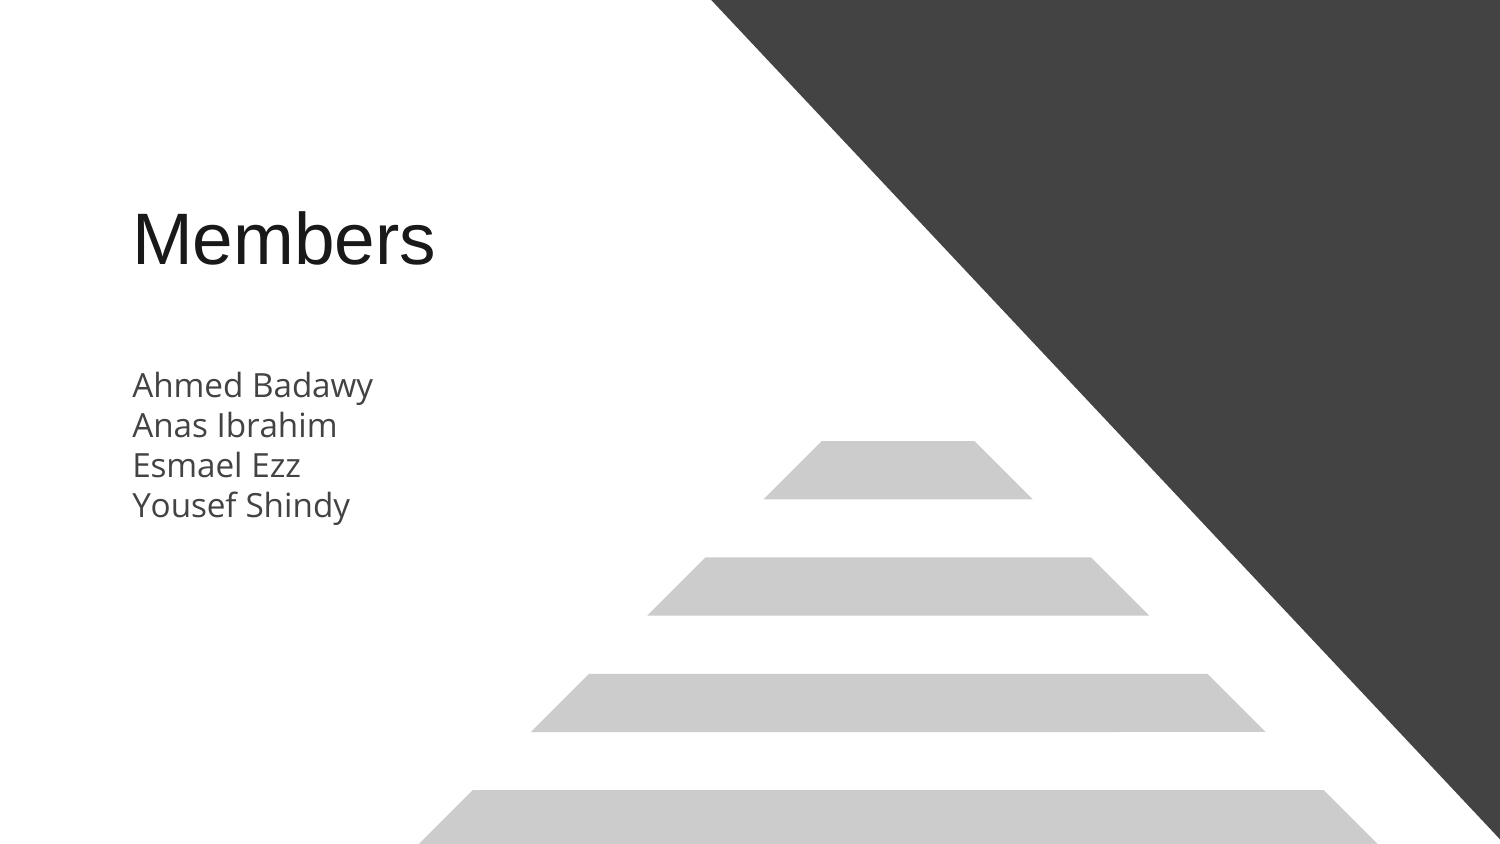

# Members
Ahmed Badawy
Anas Ibrahim
Esmael Ezz
Yousef Shindy